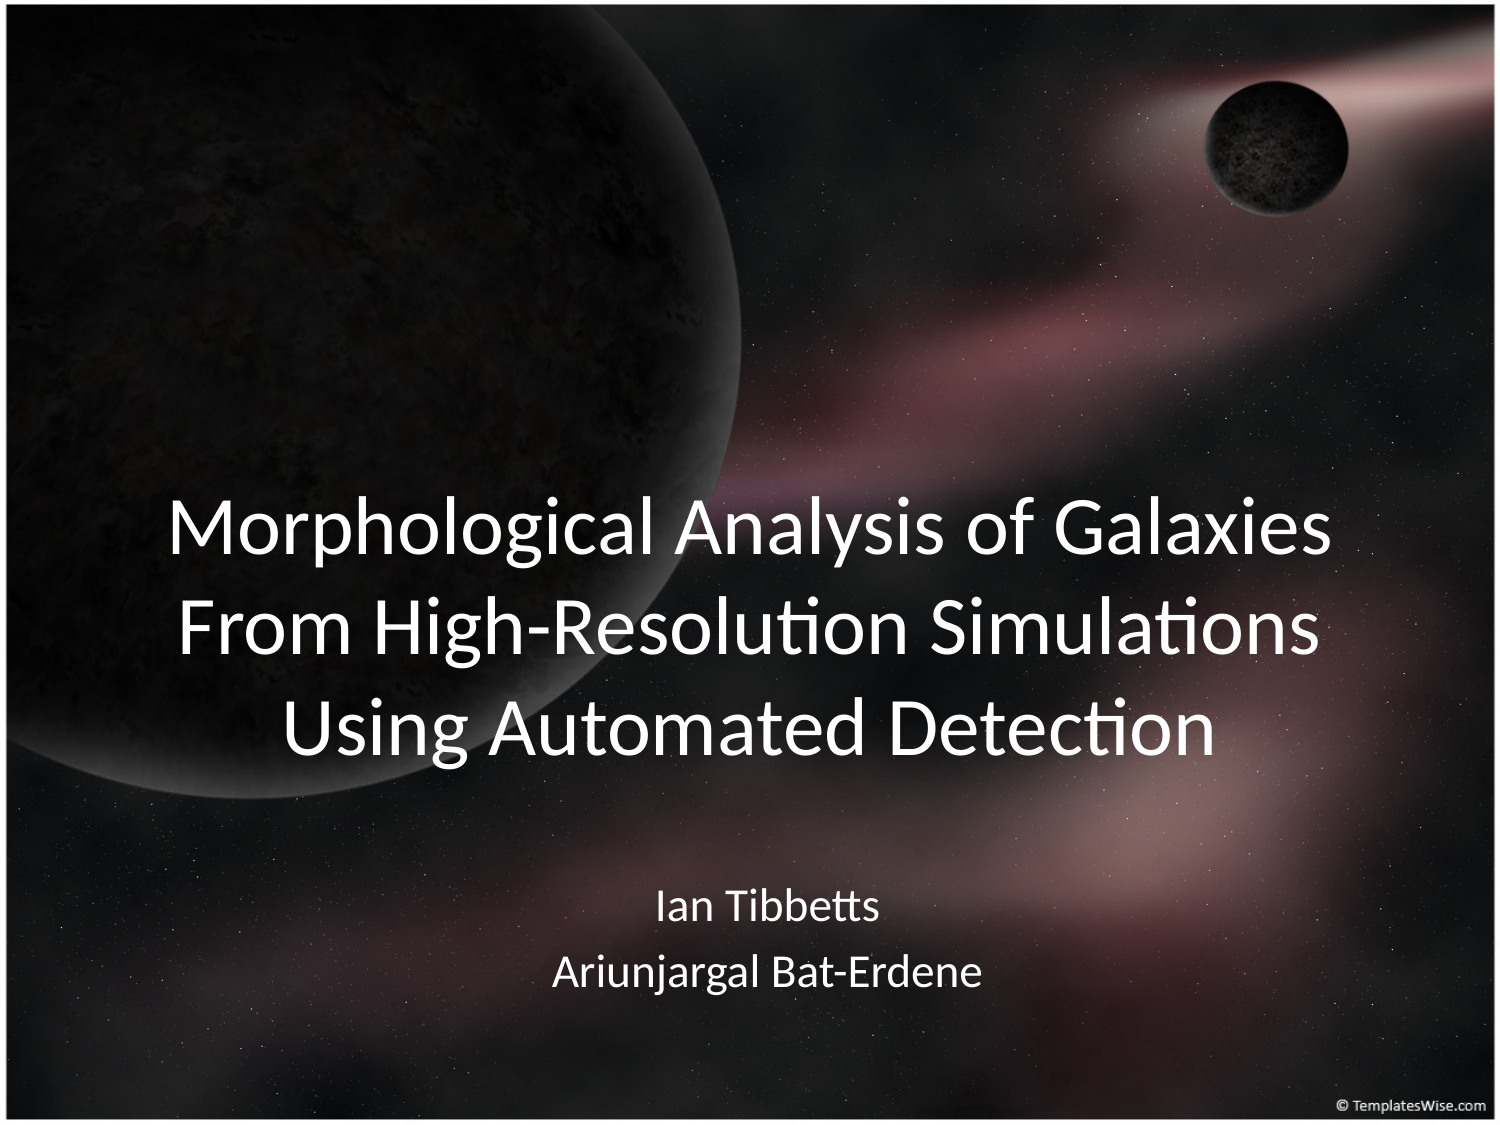

# Morphological Analysis of Galaxies From High-Resolution Simulations Using Automated Detection
Ian Tibbetts
Ariunjargal Bat-Erdene